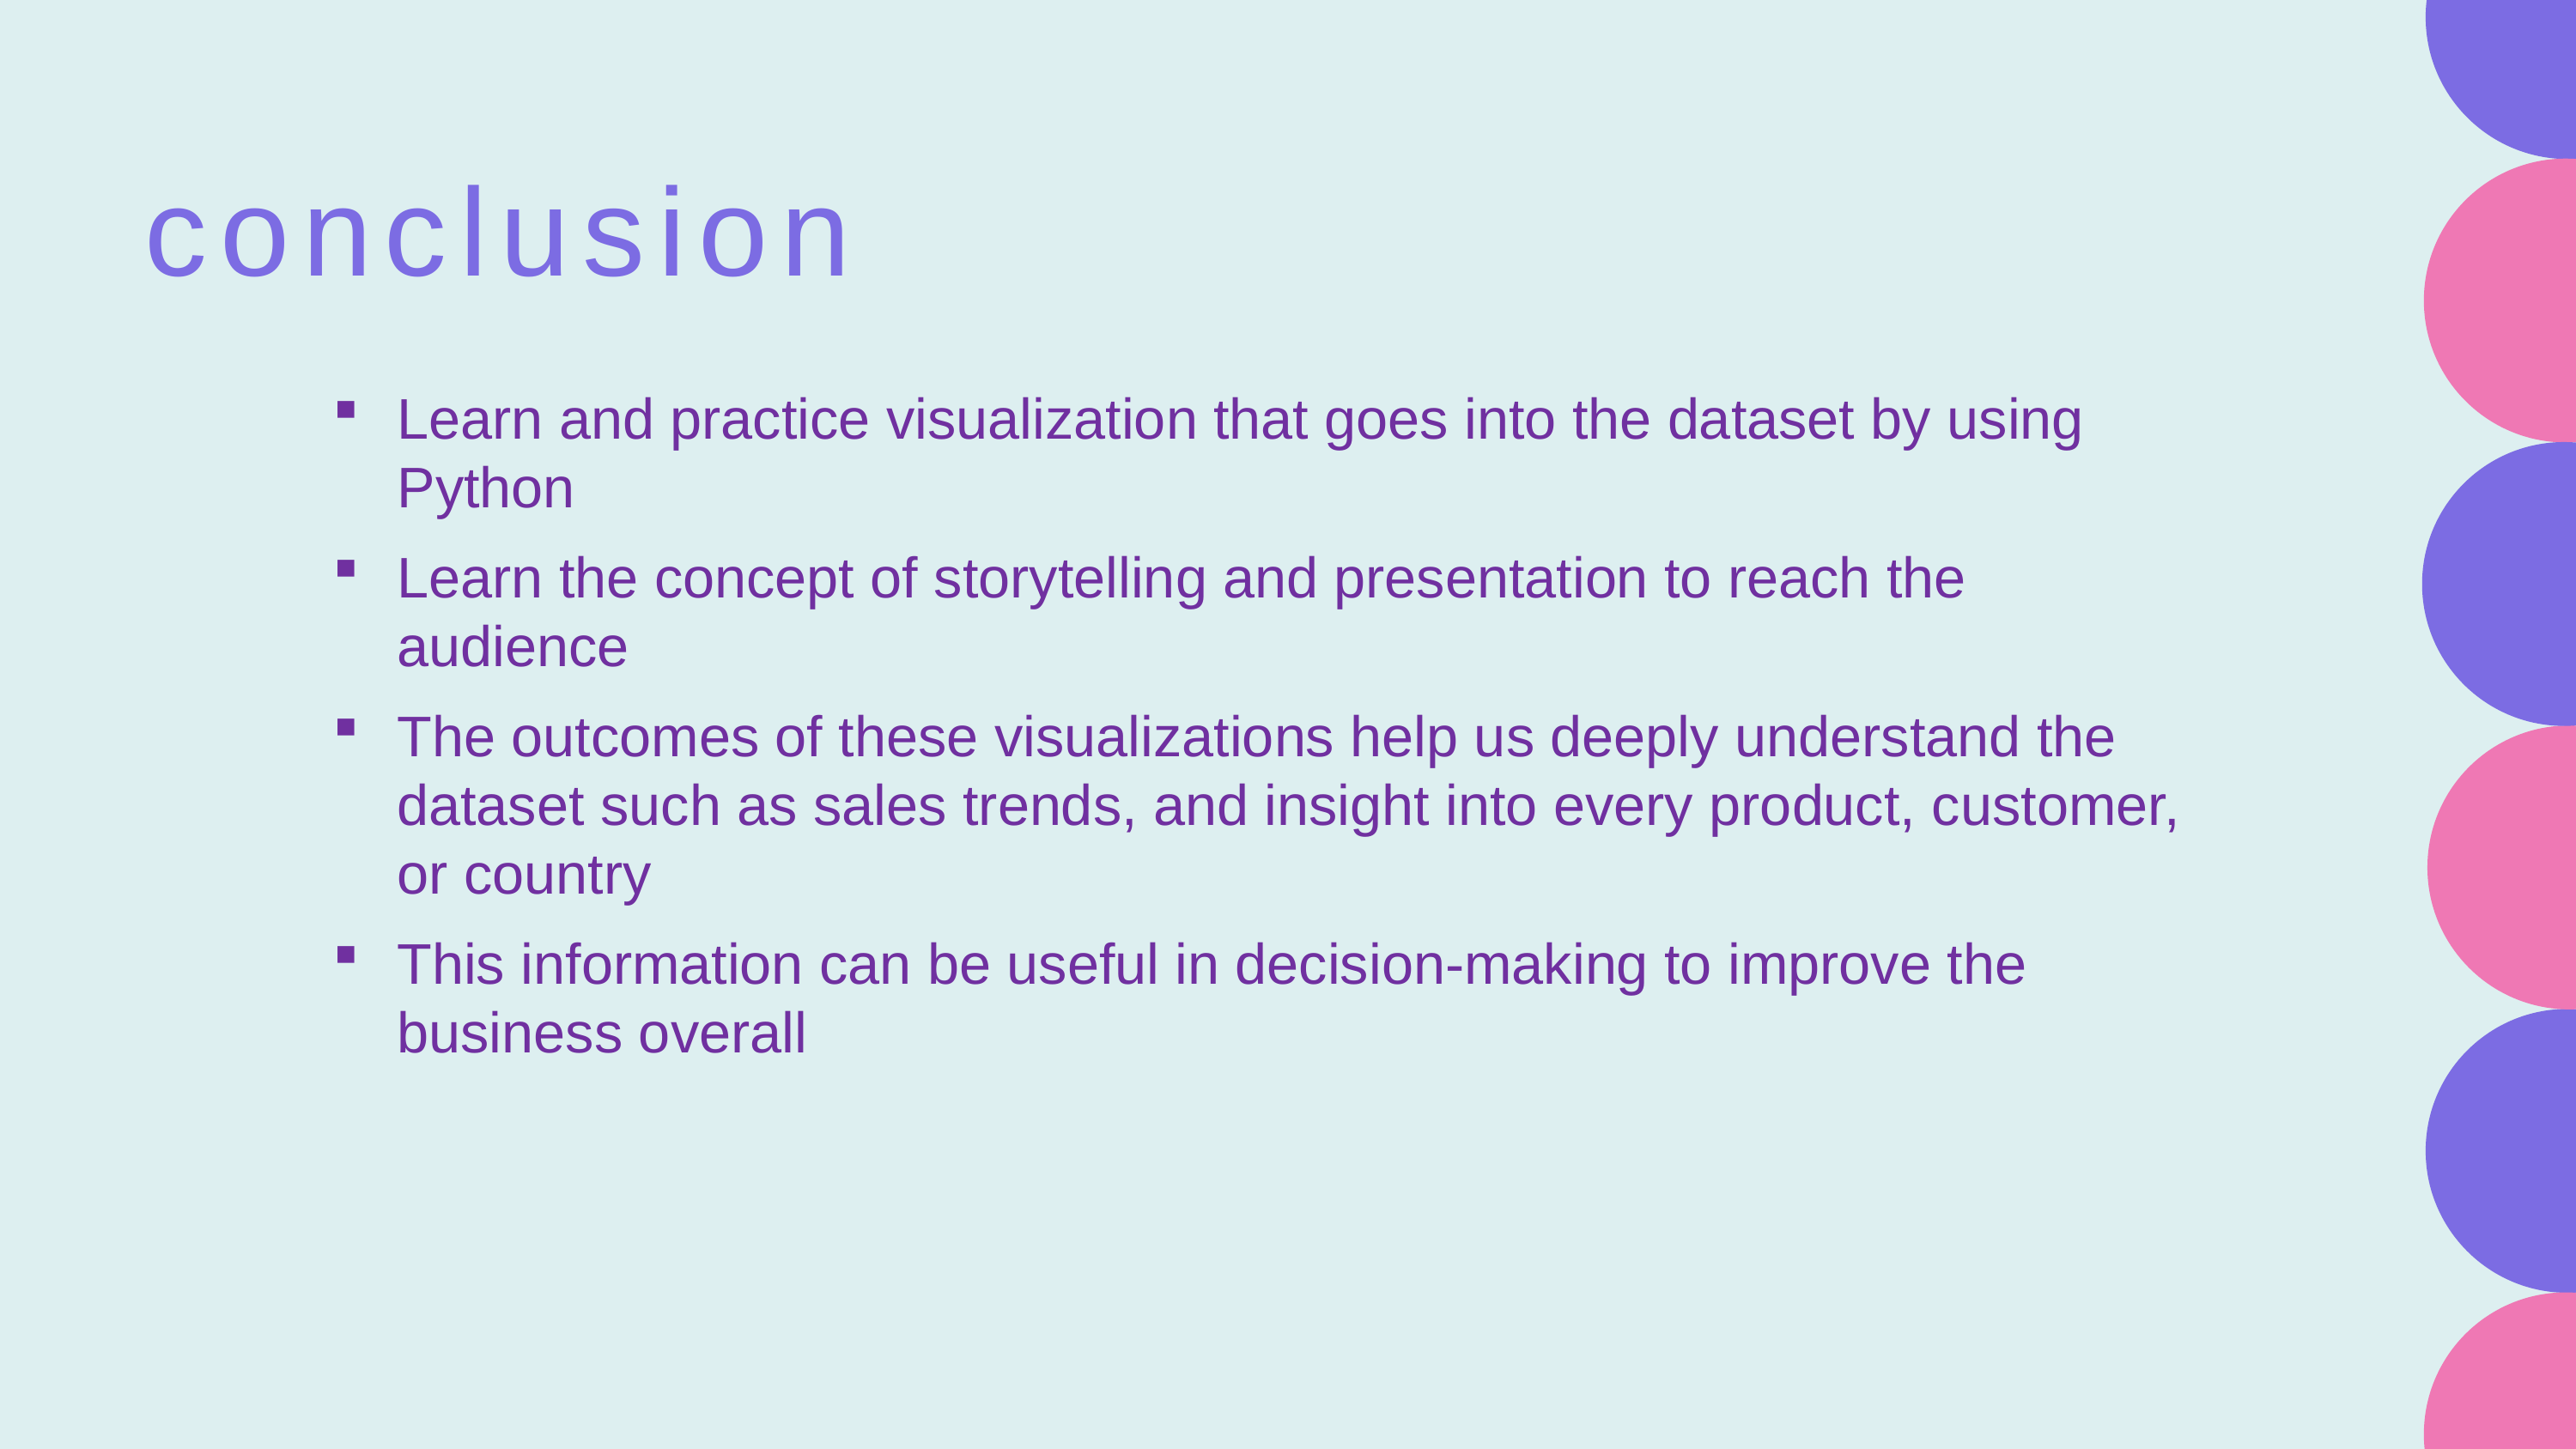

conclusion

Learn and practice visualization that goes into the dataset by using Python
Learn the concept of storytelling and presentation to reach the audience
The outcomes of these visualizations help us deeply understand the dataset such as sales trends, and insight into every product, customer, or country
This information can be useful in decision-making to improve the business overall